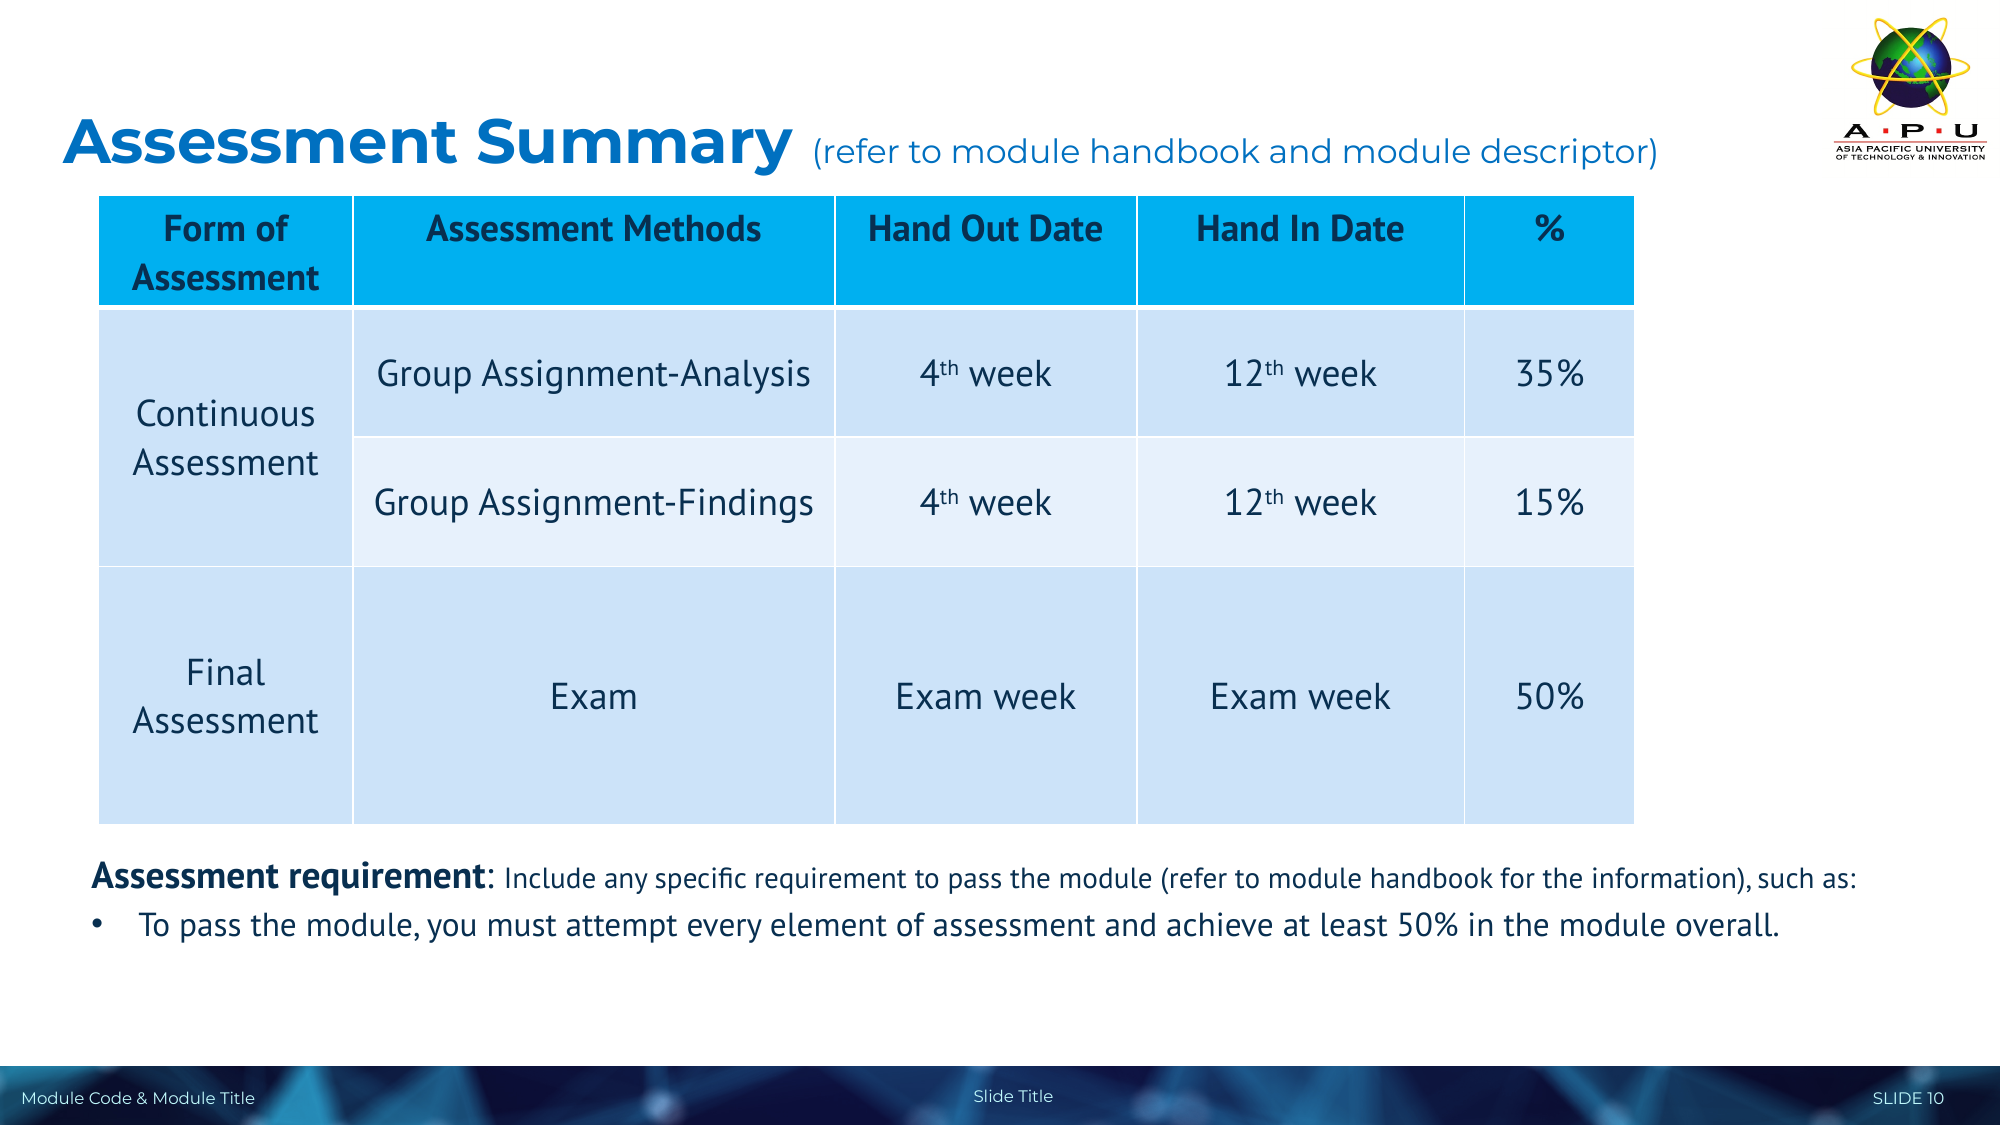

# Assessment Summary (refer to module handbook and module descriptor)
| Form of Assessment | Assessment Methods | Hand Out Date | Hand In Date | % |
| --- | --- | --- | --- | --- |
| Continuous Assessment | Group Assignment-Analysis | 4th week | 12th week | 35% |
|  | Group Assignment-Findings | 4th week | 12th week | 15% |
| Final Assessment | Exam | Exam week | Exam week | 50% |
Assessment requirement: Include any specific requirement to pass the module (refer to module handbook for the information), such as:
To pass the module, you must attempt every element of assessment and achieve at least 50% in the module overall.